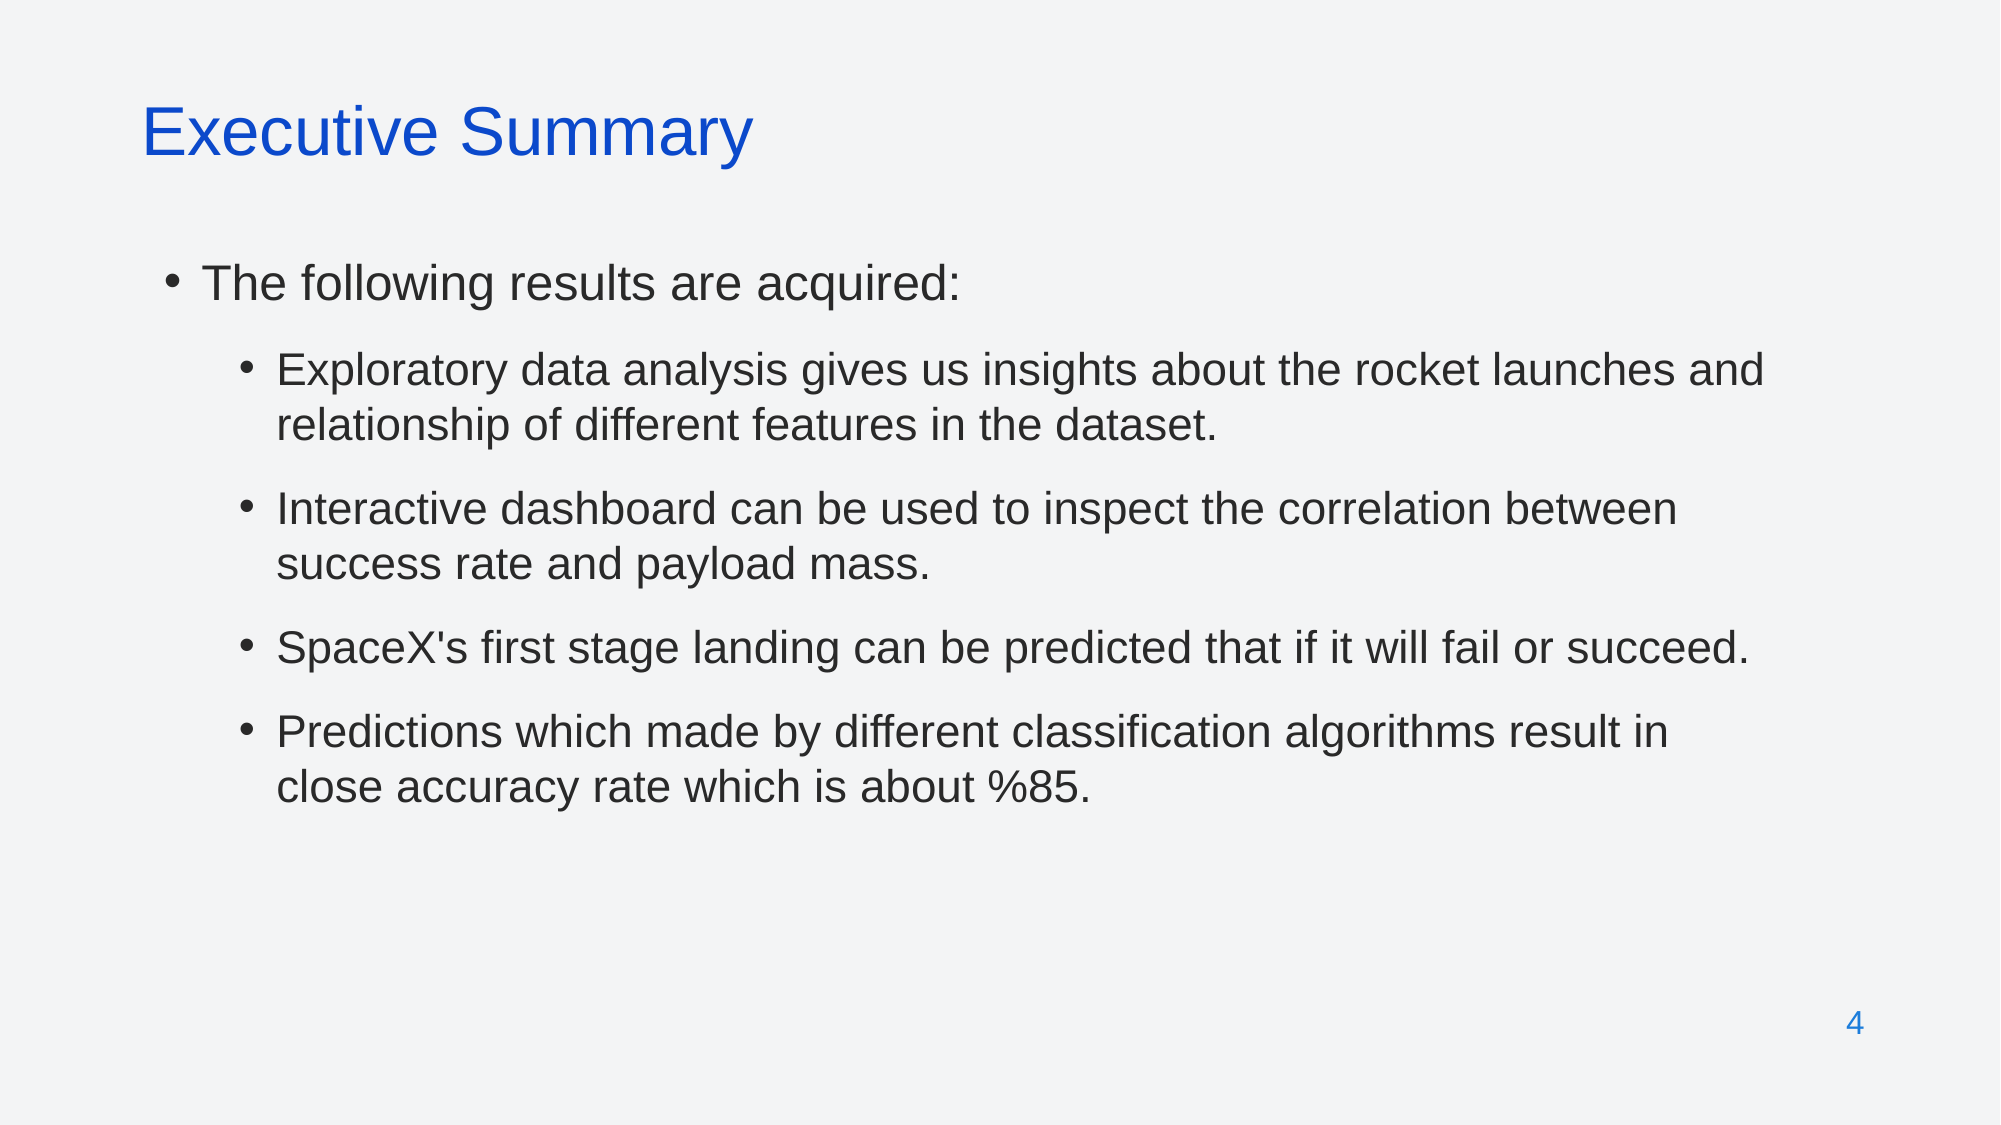

Executive Summary
The following results are acquired:
Exploratory data analysis gives us insights about the rocket launches and relationship of different features in the dataset.
Interactive dashboard can be used to inspect the correlation between success rate and payload mass.
SpaceX's first stage landing can be predicted that if it will fail or succeed.
Predictions which made by different classification algorithms result in close accuracy rate which is about %85.

4